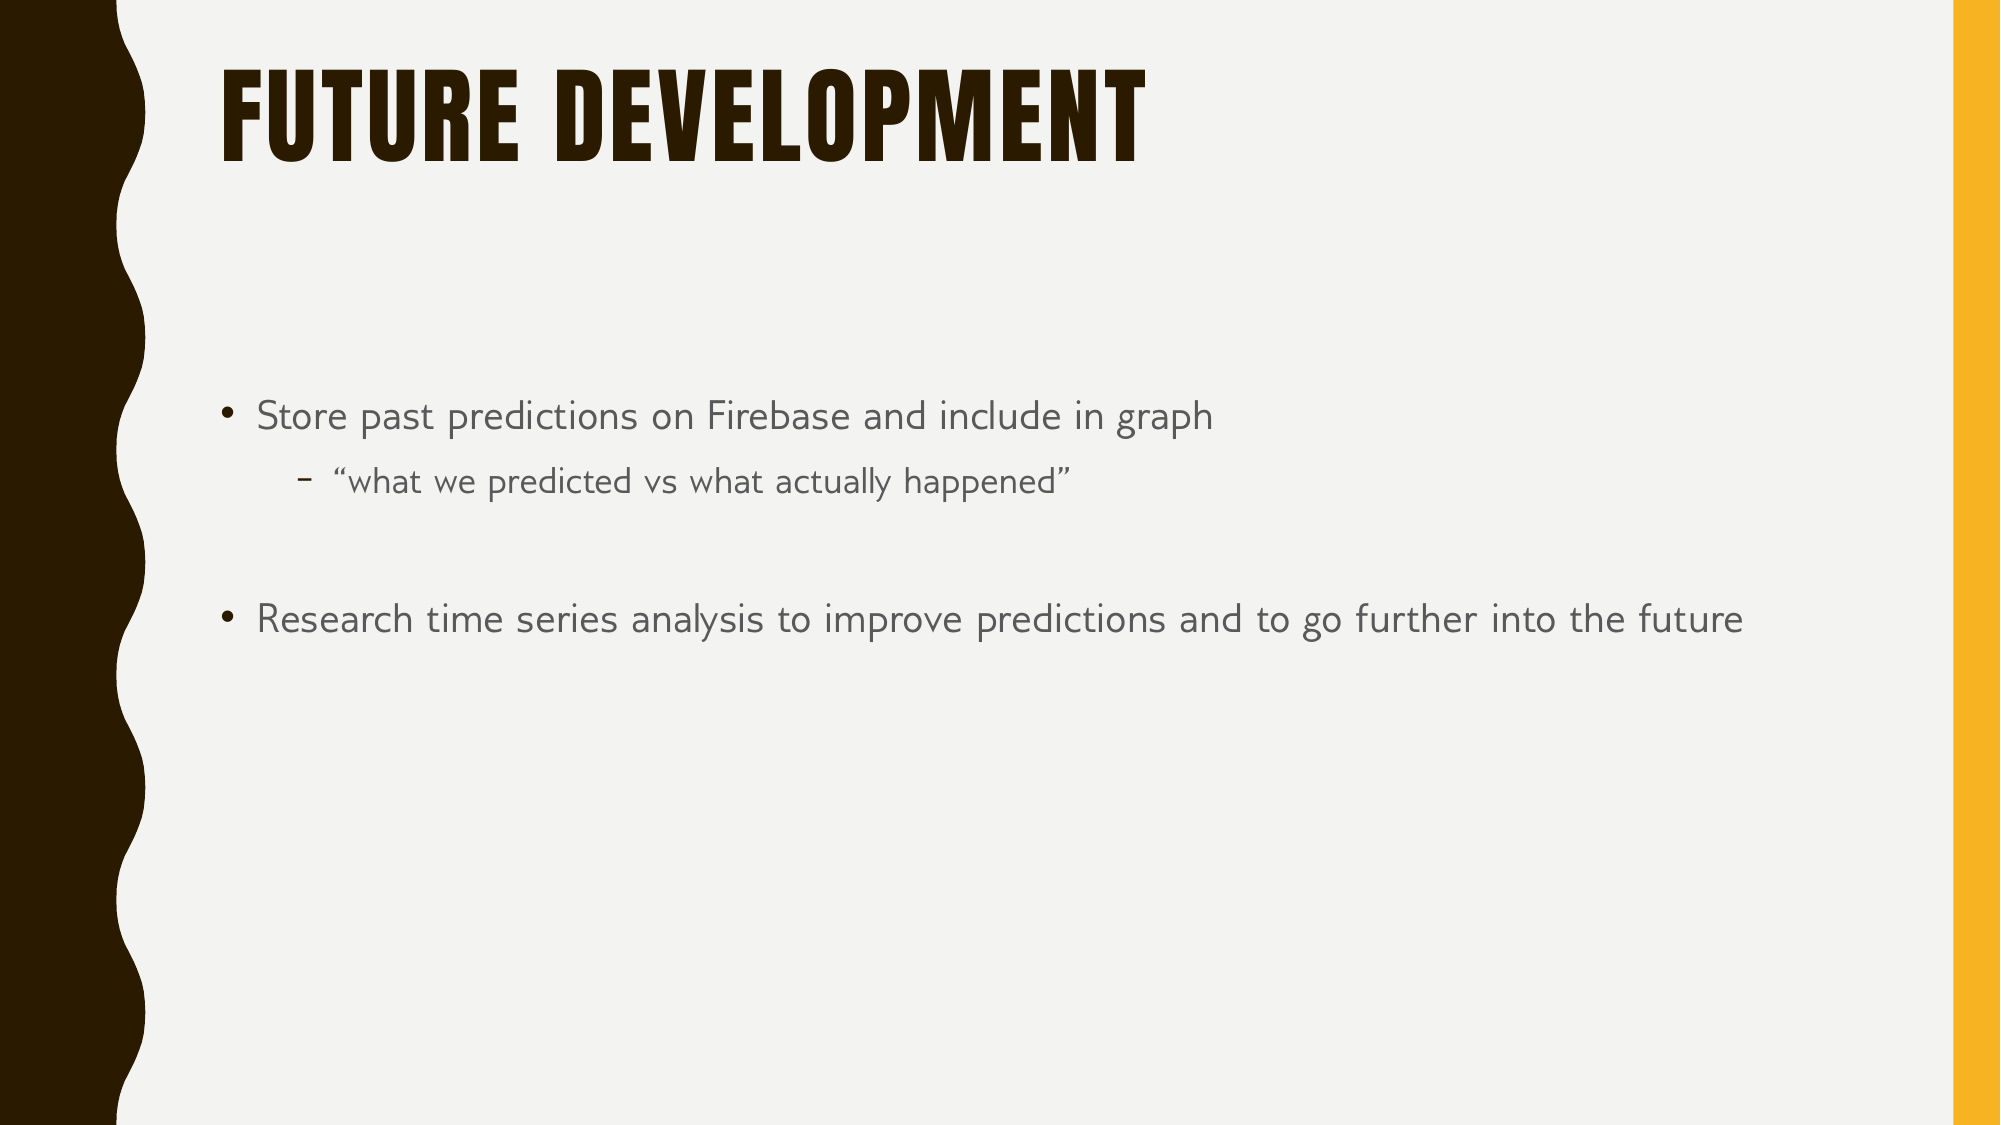

# Future development
Store past predictions on Firebase and include in graph
“what we predicted vs what actually happened”

Research time series analysis to improve predictions and to go further into the future